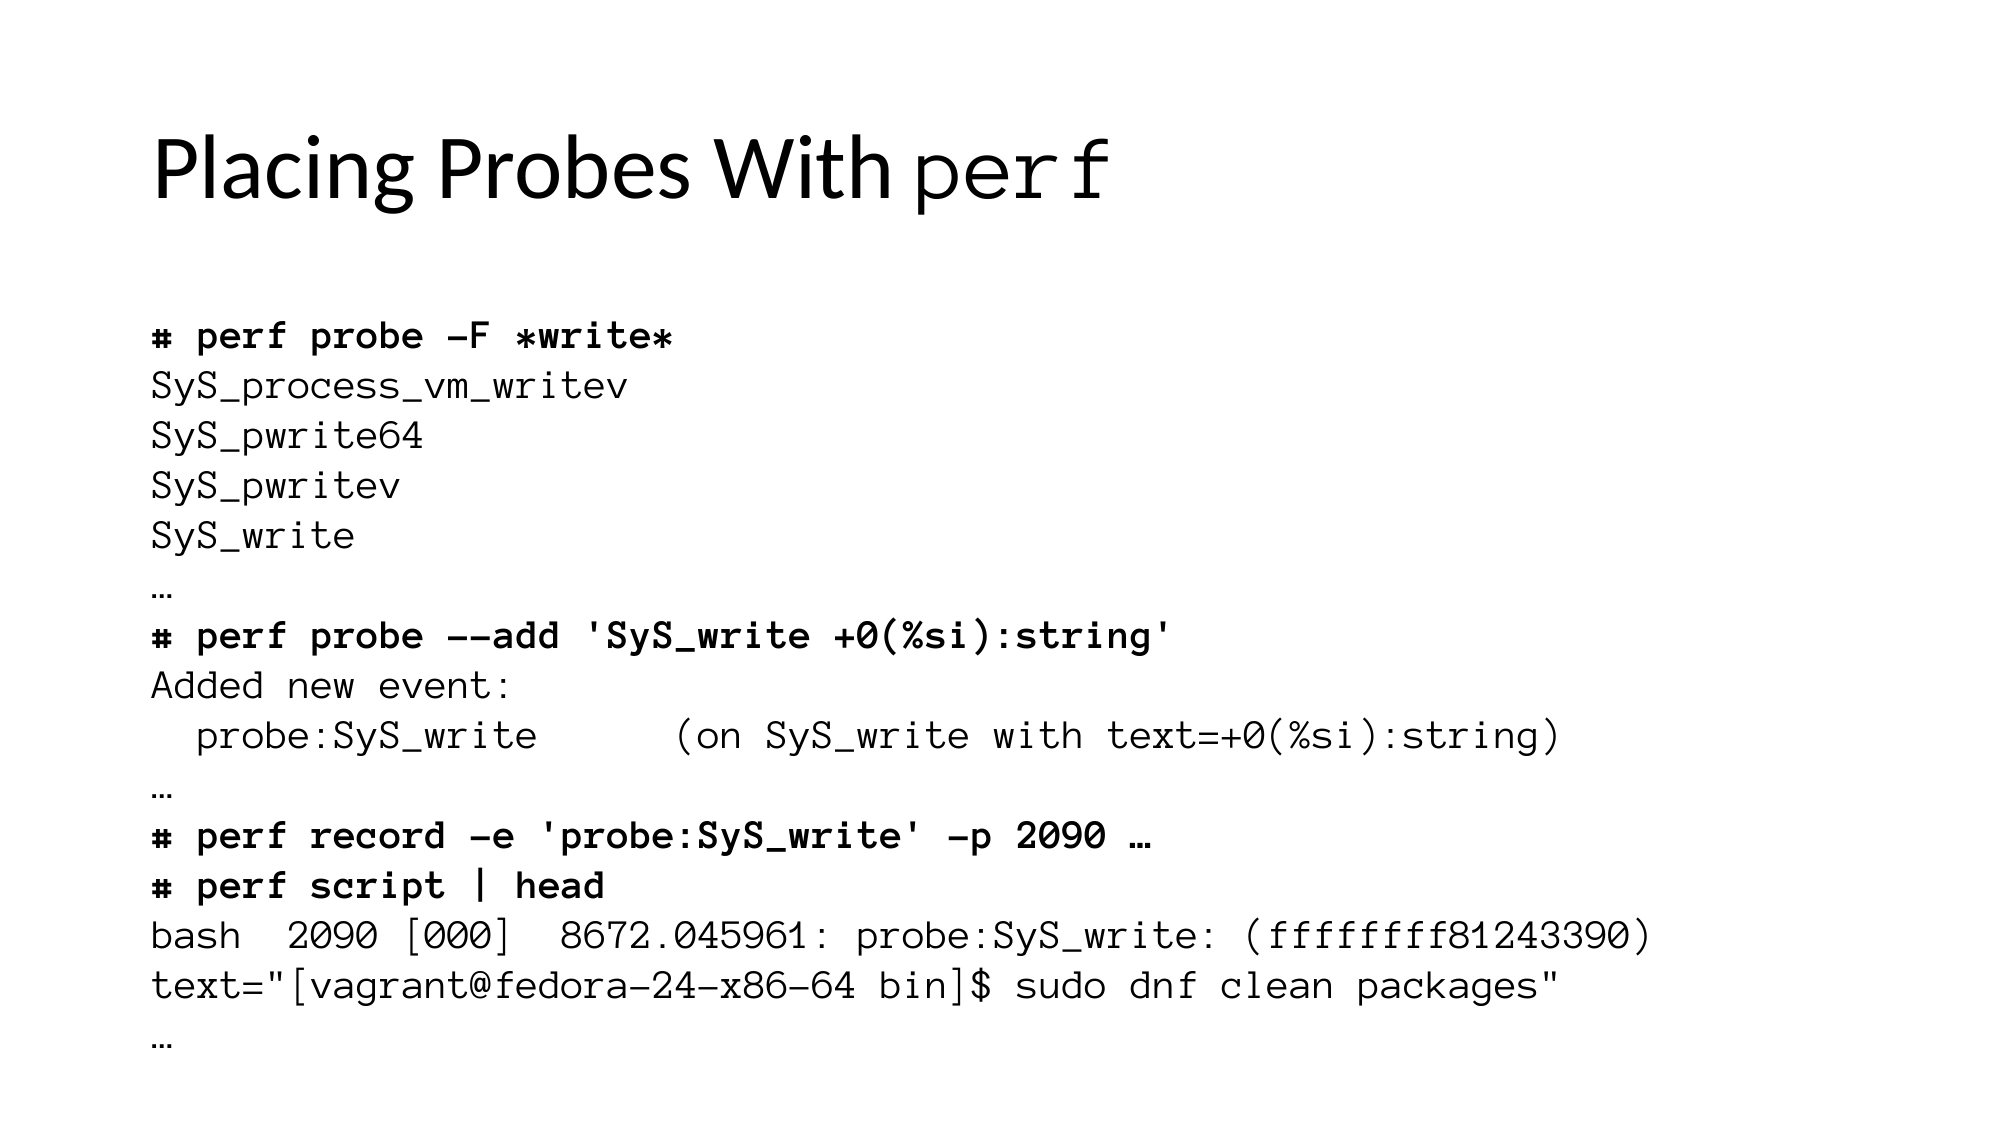

# Placing Probes With perf
# perf probe -F *write* SyS_process_vm_writev
SyS_pwrite64
SyS_pwritev
SyS_write
…
# perf probe --add 'SyS_write +0(%si):string' Added new event:
  probe:SyS_write      (on SyS_write with text=+0(%si):string)
…
# perf record -e 'probe:SyS_write' -p 2090 …
# perf script | head bash  2090 [000]  8672.045961: probe:SyS_write: (ffffffff81243390) text="[vagrant@fedora-24-x86-64 bin]$ sudo dnf clean packages"
…